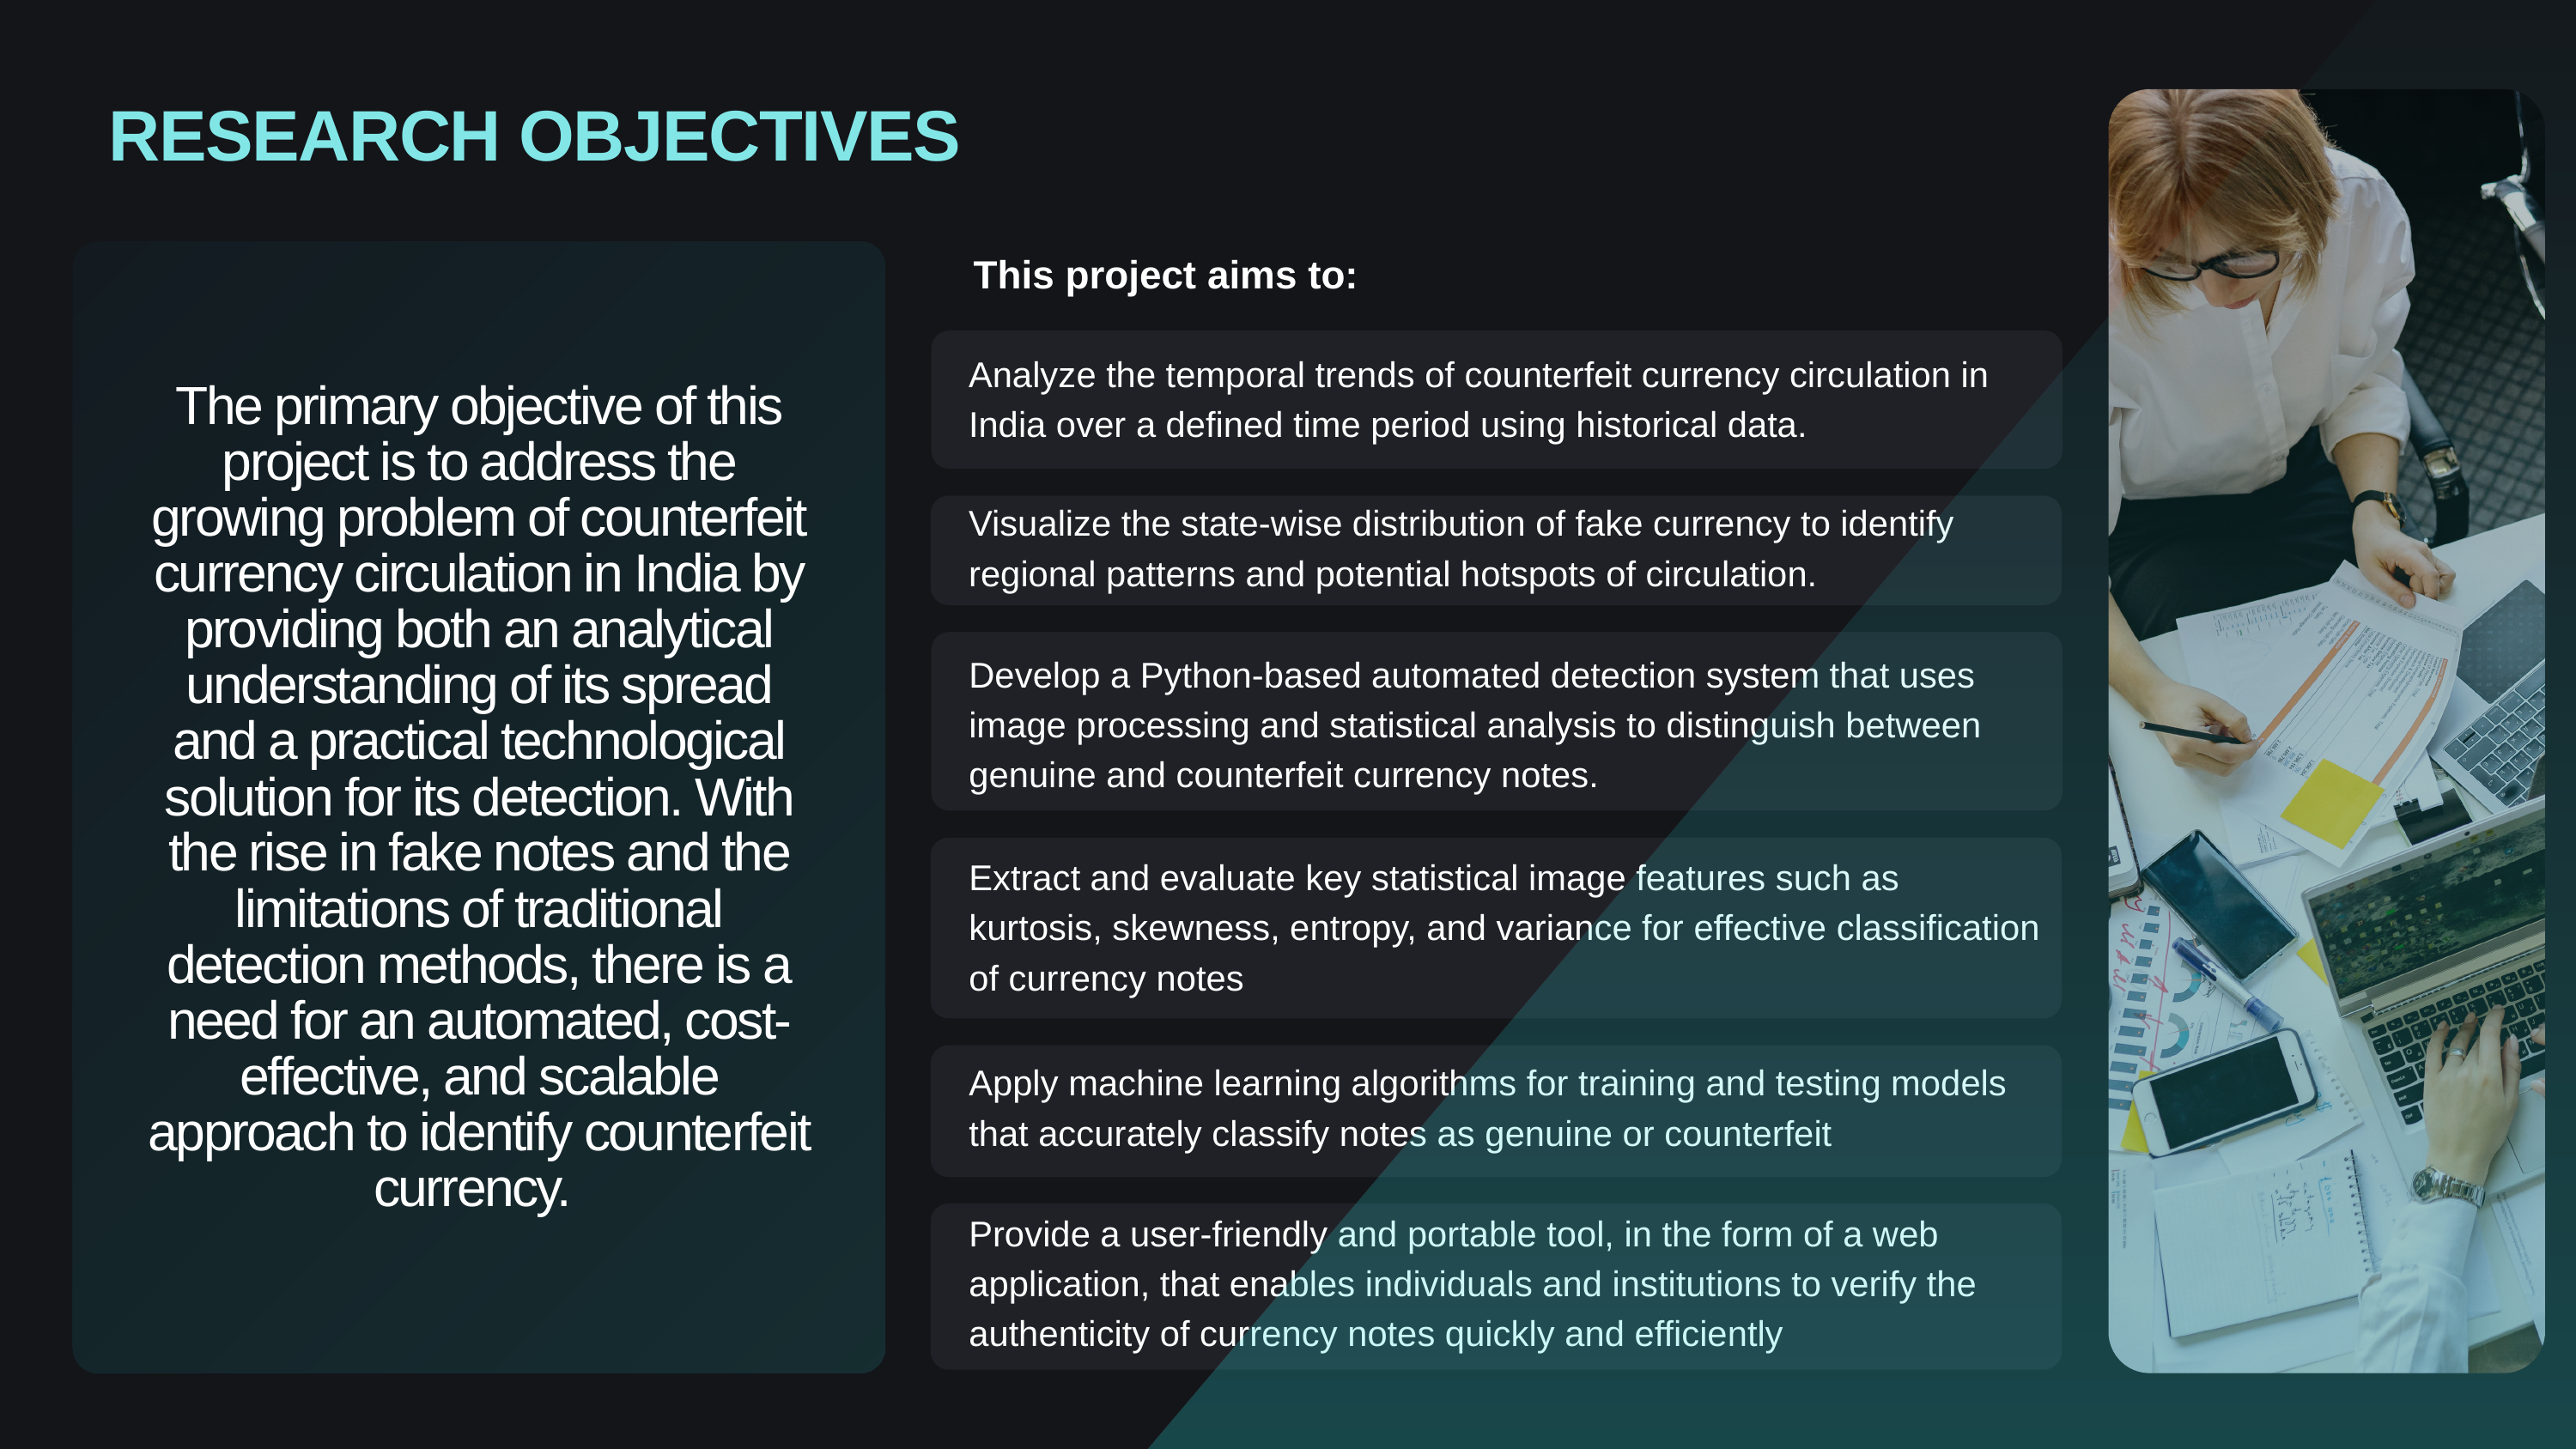

RESEARCH OBJECTIVES
This project aims to:

Analyze the temporal trends of counterfeit currency circulation in India over a defined time period using historical data.

The primary objective of this project is to address the growing problem of counterfeit currency circulation in India by providing both an analytical understanding of its spread and a practical technological solution for its detection. With the rise in fake notes and the limitations of traditional detection methods, there is a need for an automated, cost-effective, and scalable approach to identify counterfeit currency.
Visualize the state-wise distribution of fake currency to identify regional patterns and potential hotspots of circulation.

Develop a Python-based automated detection system that uses image processing and statistical analysis to distinguish between genuine and counterfeit currency notes.

Extract and evaluate key statistical image features such as kurtosis, skewness, entropy, and variance for effective classification of currency notes

Apply machine learning algorithms for training and testing models that accurately classify notes as genuine or counterfeit

Provide a user-friendly and portable tool, in the form of a web application, that enables individuals and institutions to verify the authenticity of currency notes quickly and efficiently